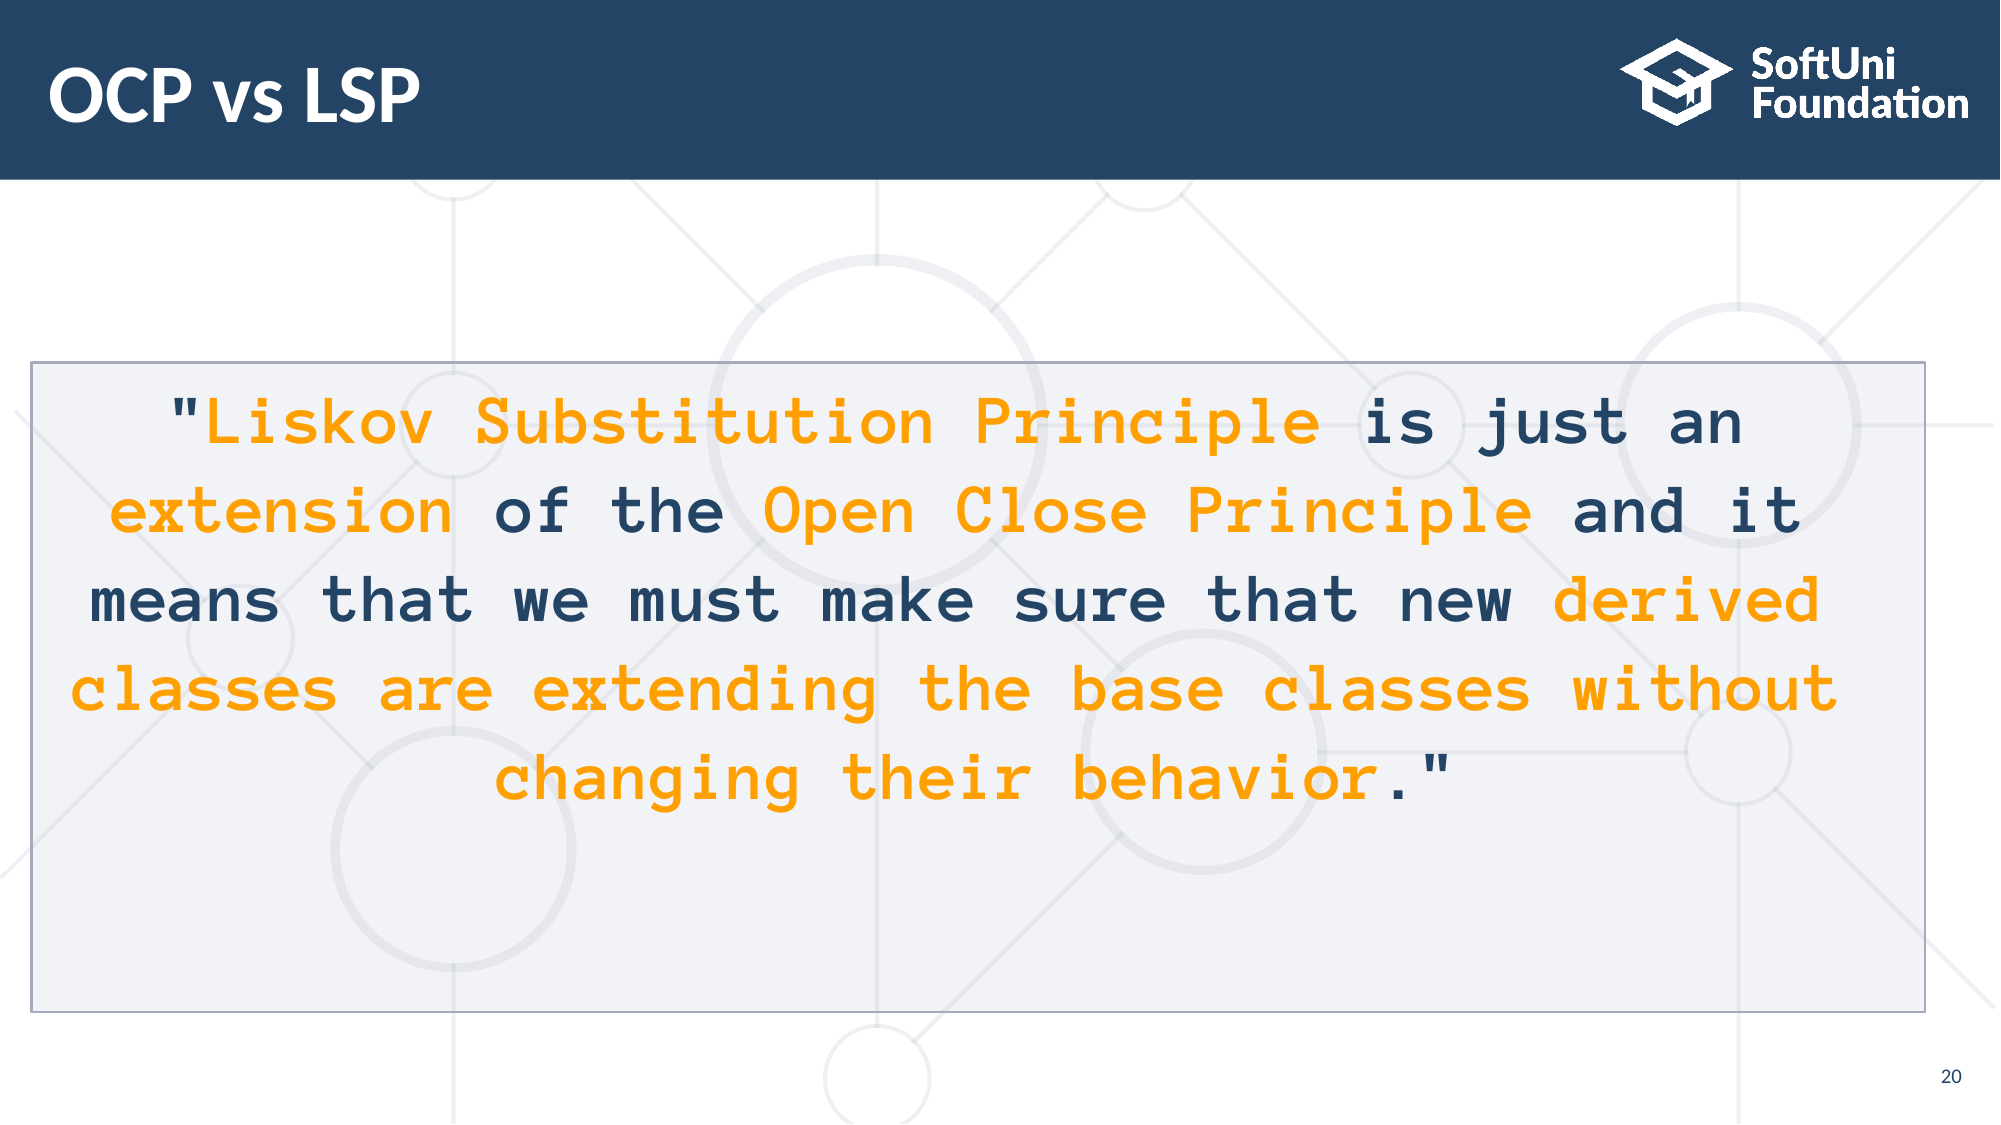

# OCP vs LSP
"Liskov Substitution Principle is just an
extension of the Open Close Principle and it
means that we must make sure that new derived
classes are extending the base classes without  changing their behavior."
20